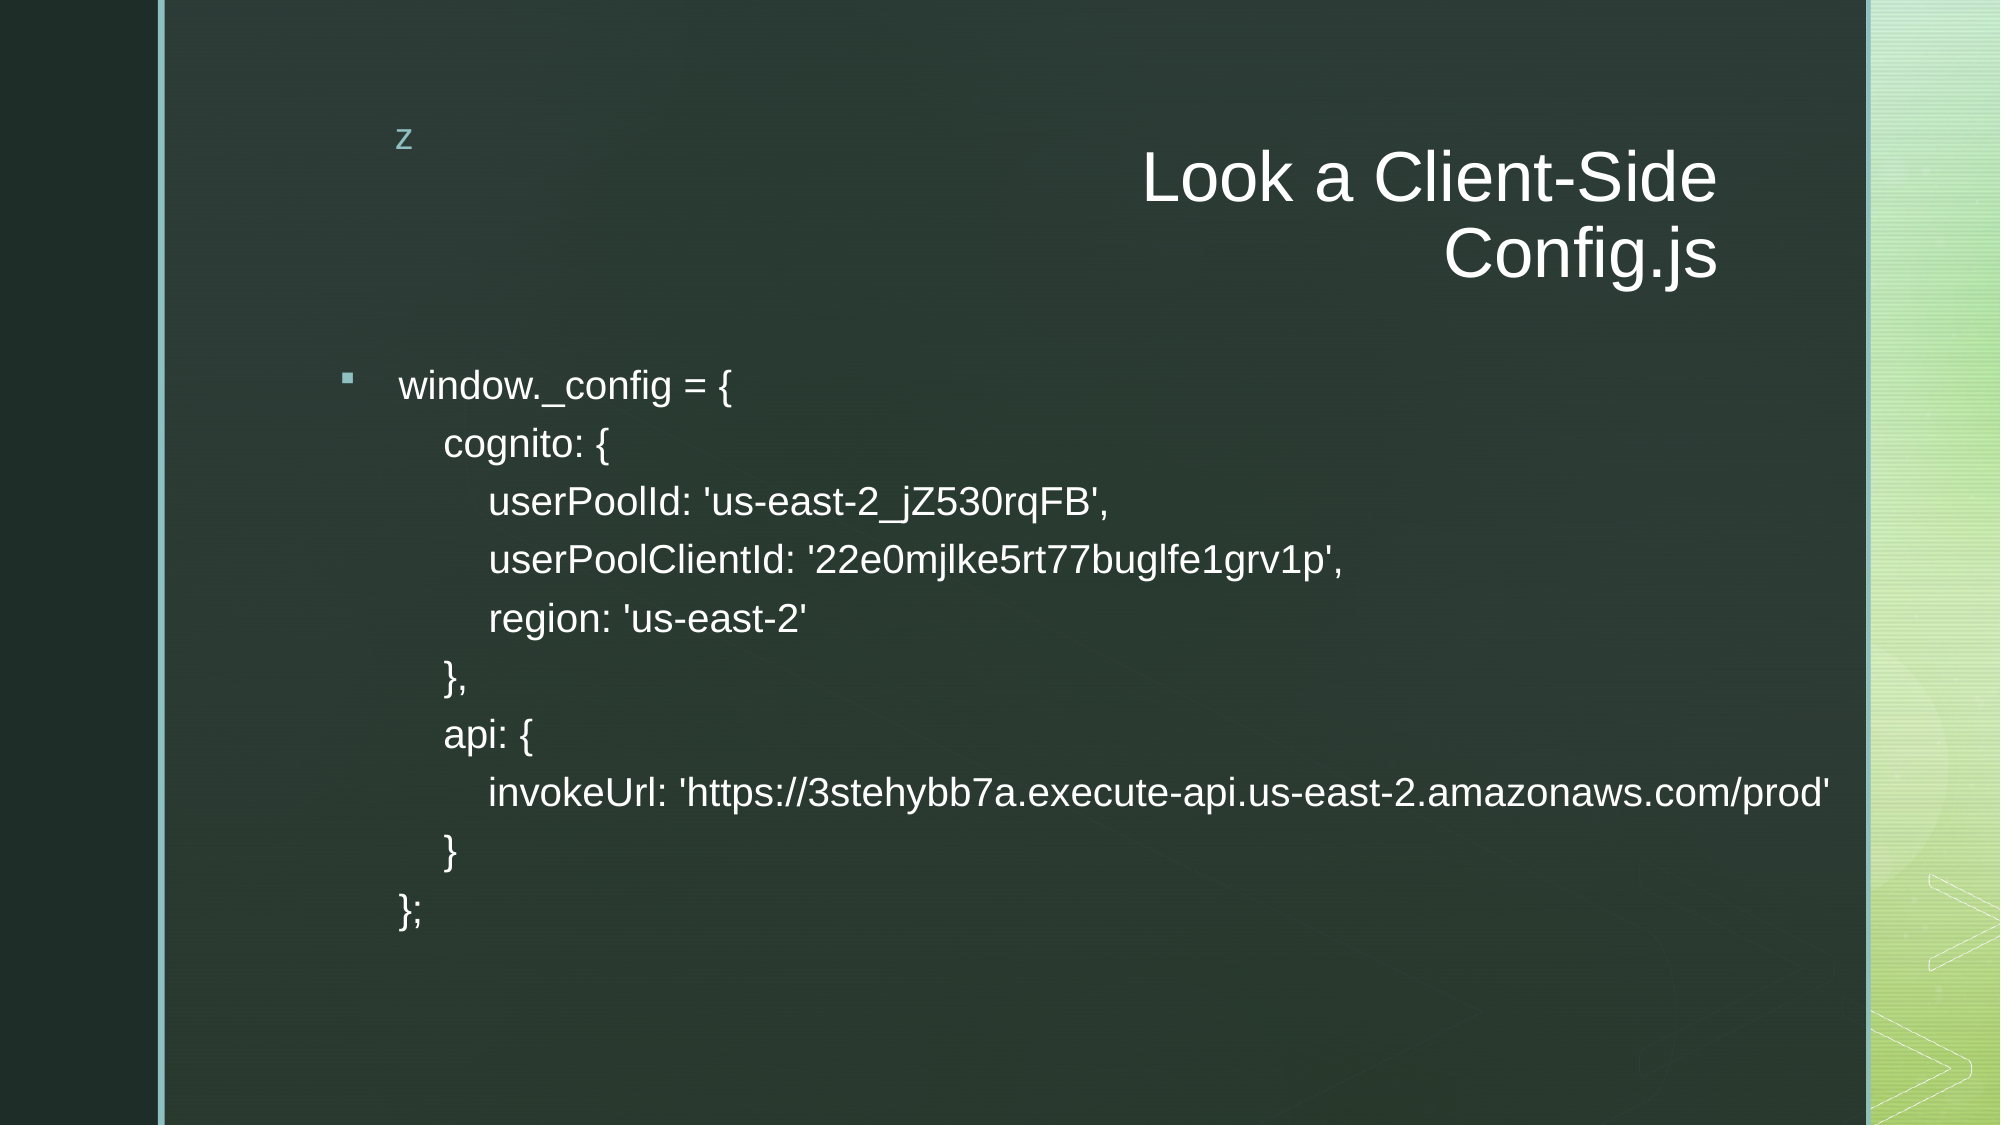

# Look a Client-Side Config.js
window._config = {
    cognito: {
        userPoolId: 'us-east-2_jZ530rqFB',
        userPoolClientId: '22e0mjlke5rt77buglfe1grv1p',
        region: 'us-east-2'
    },
    api: {
        invokeUrl: 'https://3stehybb7a.execute-api.us-east-2.amazonaws.com/prod'
    }
};